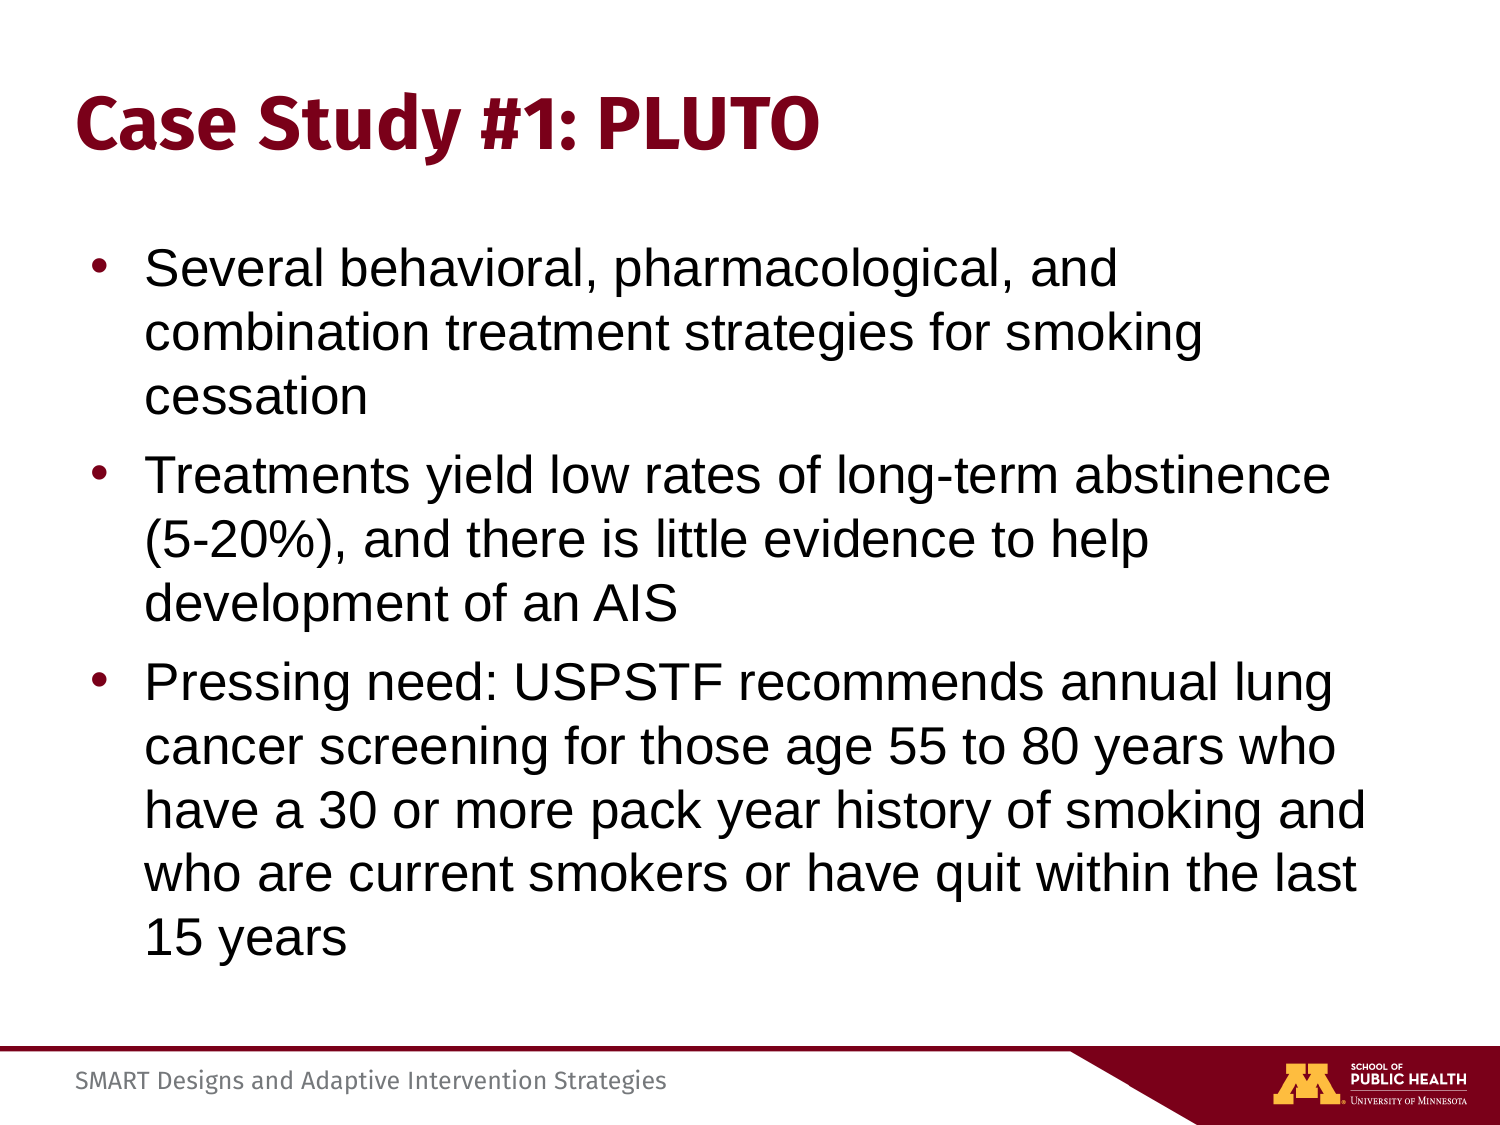

# Case Study #1: PLUTO
Several behavioral, pharmacological, and combination treatment strategies for smoking cessation
Treatments yield low rates of long-term abstinence (5-20%), and there is little evidence to help development of an AIS
Pressing need: USPSTF recommends annual lung cancer screening for those age 55 to 80 years who have a 30 or more pack year history of smoking and who are current smokers or have quit within the last 15 years
SMART Designs and Adaptive Intervention Strategies